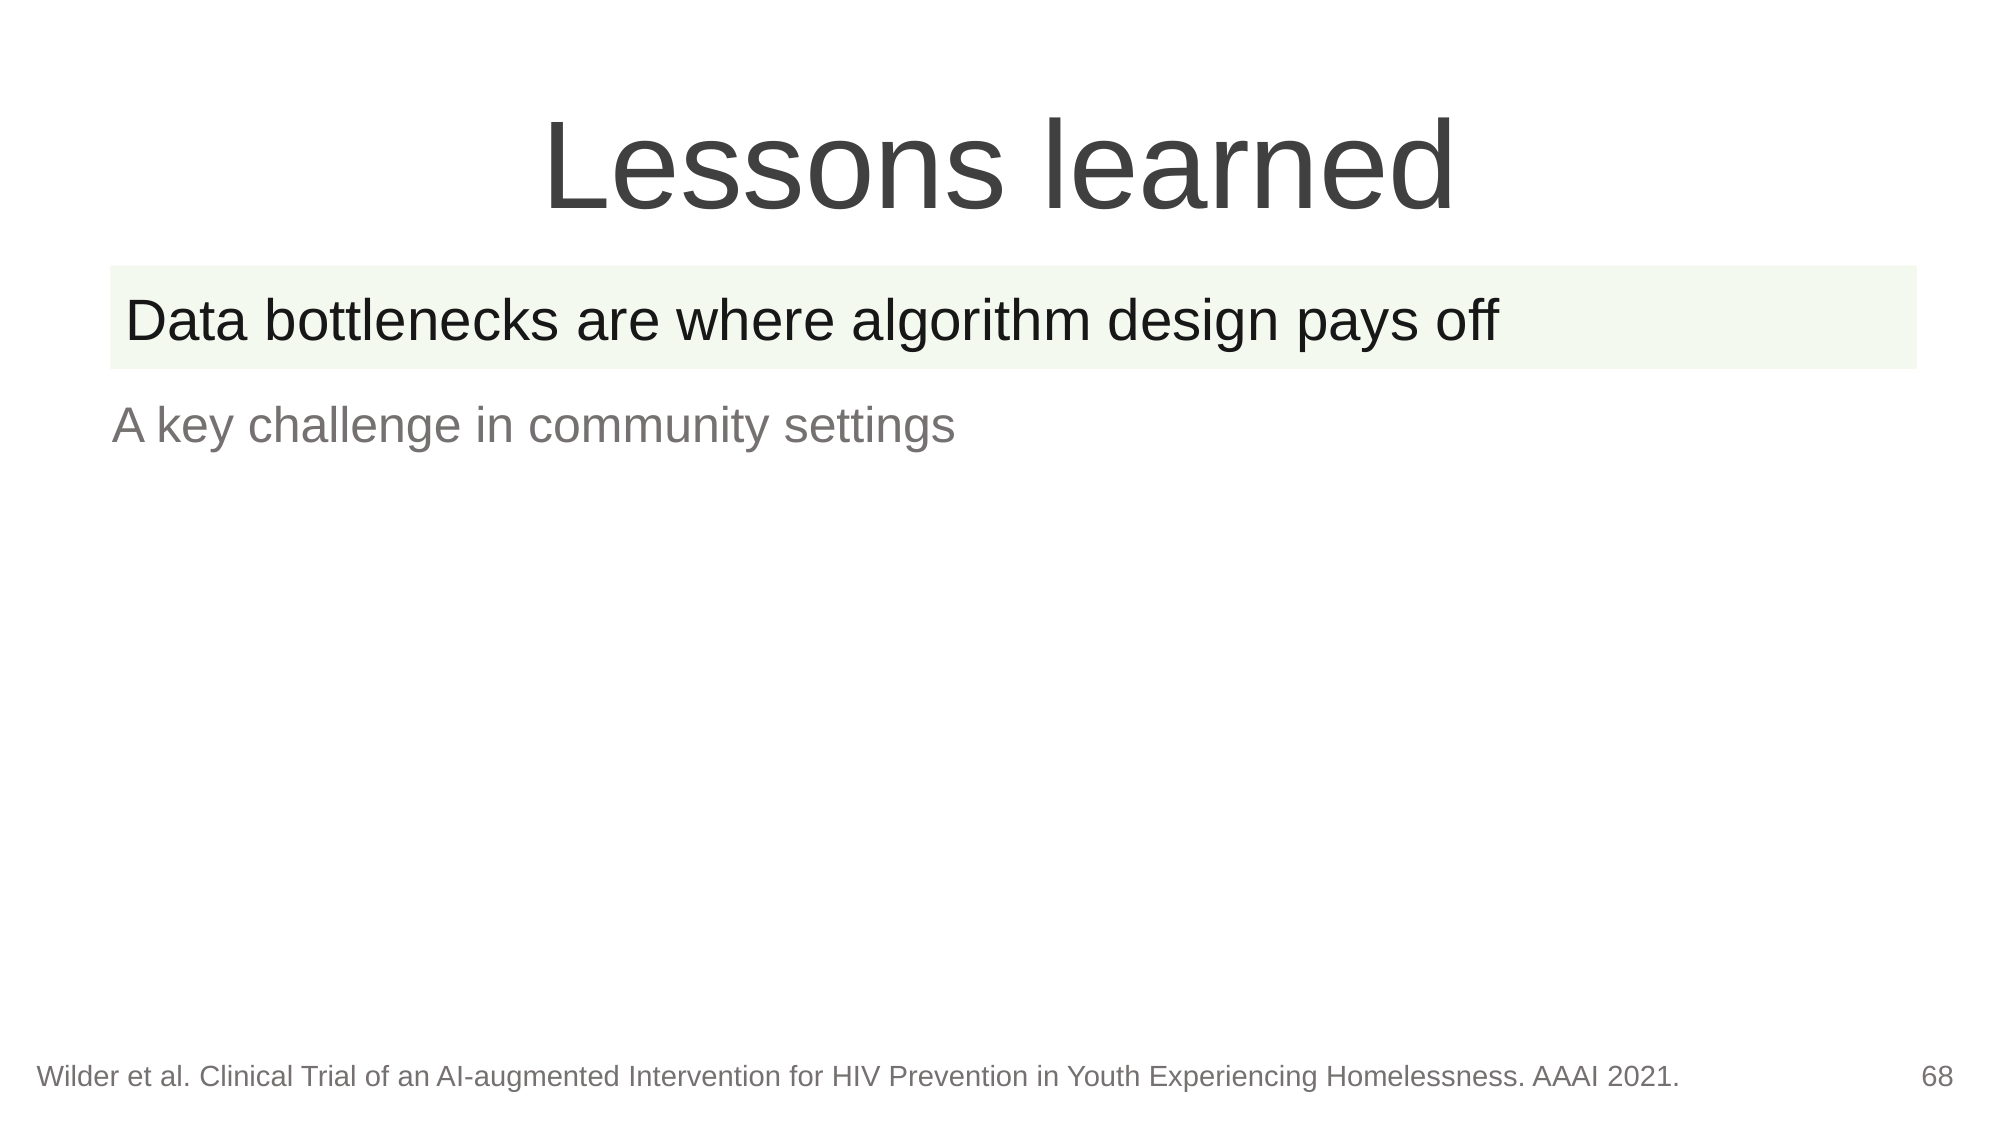

# Lessons learned
Data bottlenecks are where algorithm design pays off
A key challenge in community settings
68
Wilder et al. Clinical Trial of an AI-augmented Intervention for HIV Prevention in Youth Experiencing Homelessness. AAAI 2021.